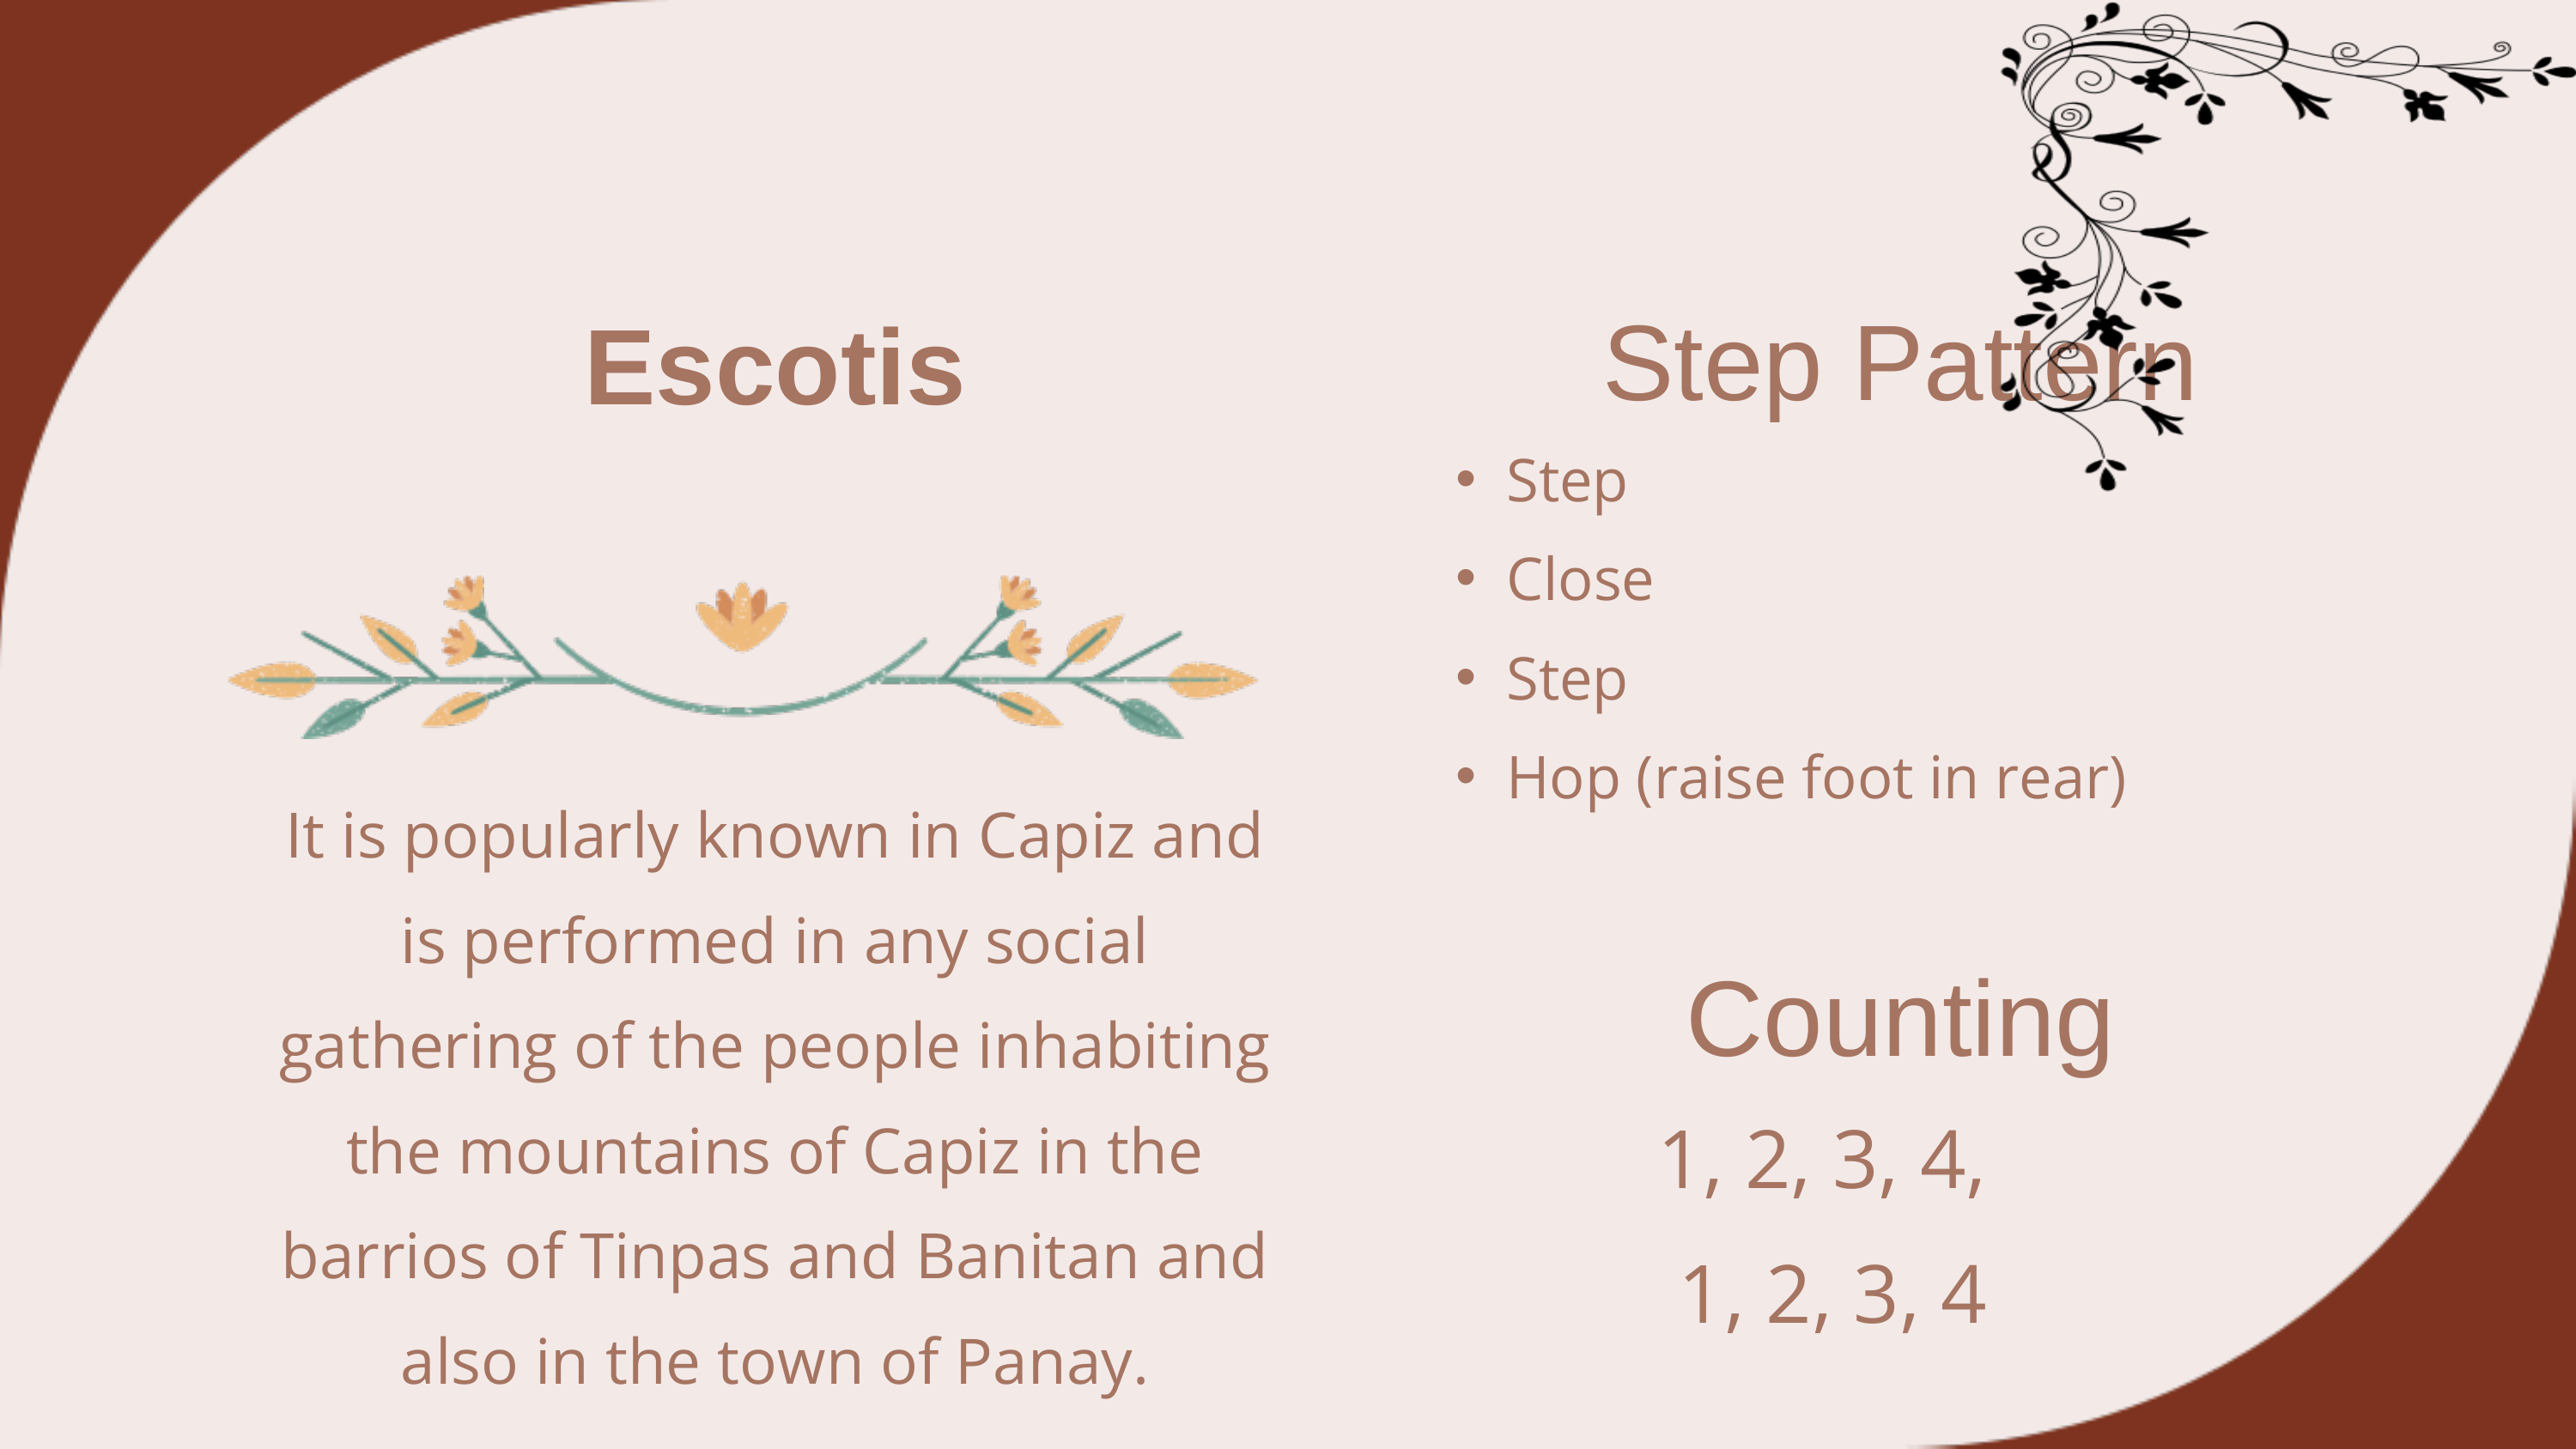

Step Pattern
Escotis
Step
Close
Step
Hop (raise foot in rear)

It is popularly known in Capiz and is performed in any social gathering of the people inhabiting the mountains of Capiz in the barrios of Tinpas and Banitan and also in the town of Panay.

Counting
1, 2, 3, 4,
 1, 2, 3, 4